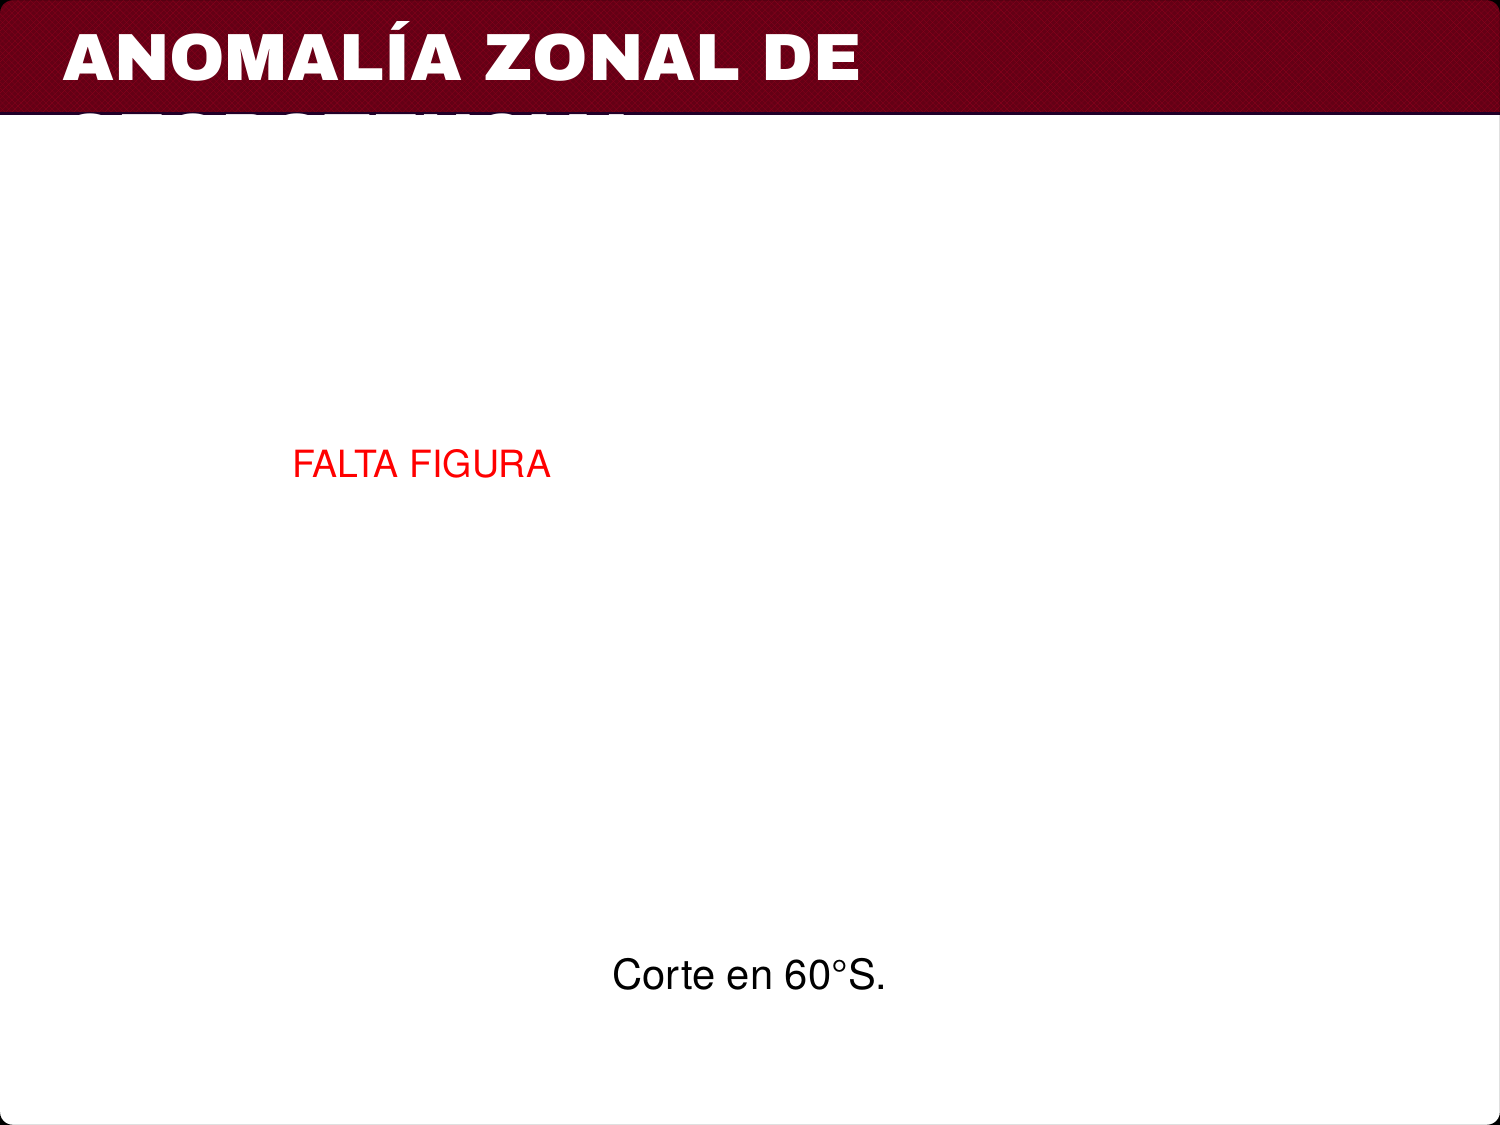

Anomalía zonal de geopotencial

FALTA FIGURA
Corte en 60°S.